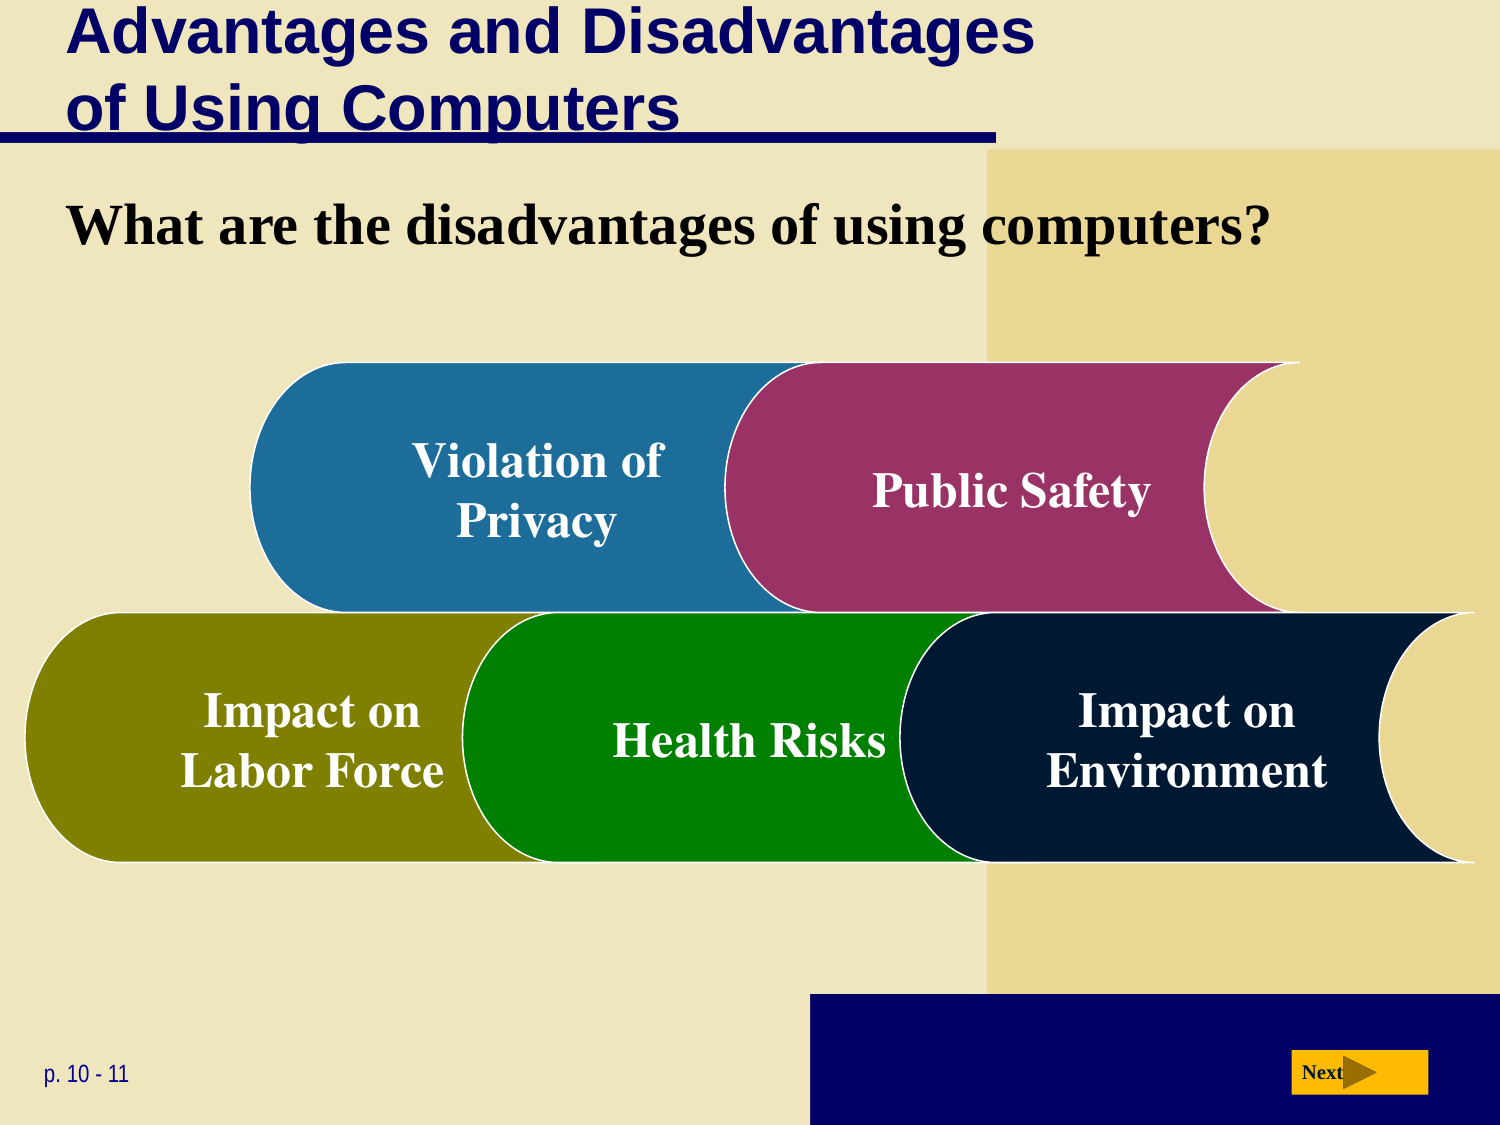

# Advantages and Disadvantages of Using Computers
What are the disadvantages of using computers?
Violation of
Privacy
Public Safety
Impact on
Labor Force
Health Risks
Impact on
Environment
p. 10 - 11

Next